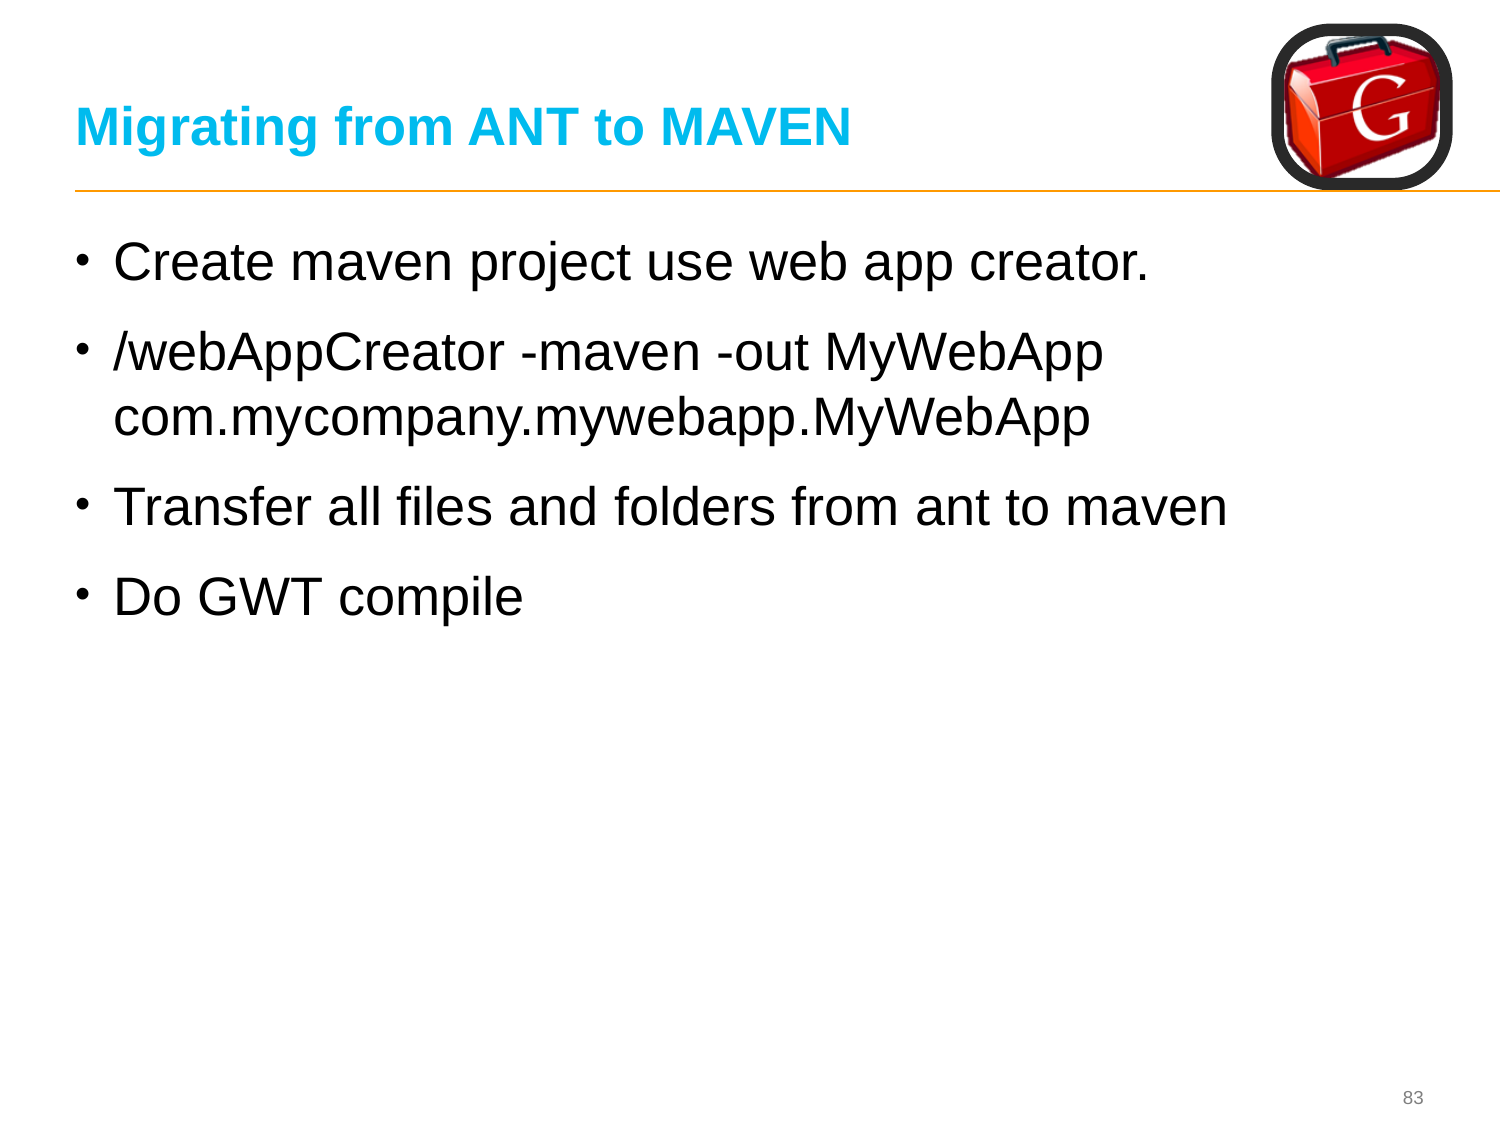

# Migrating from ANT to MAVEN
Create maven project use web app creator.
/webAppCreator -maven -out MyWebApp com.mycompany.mywebapp.MyWebApp
Transfer all files and folders from ant to maven
Do GWT compile